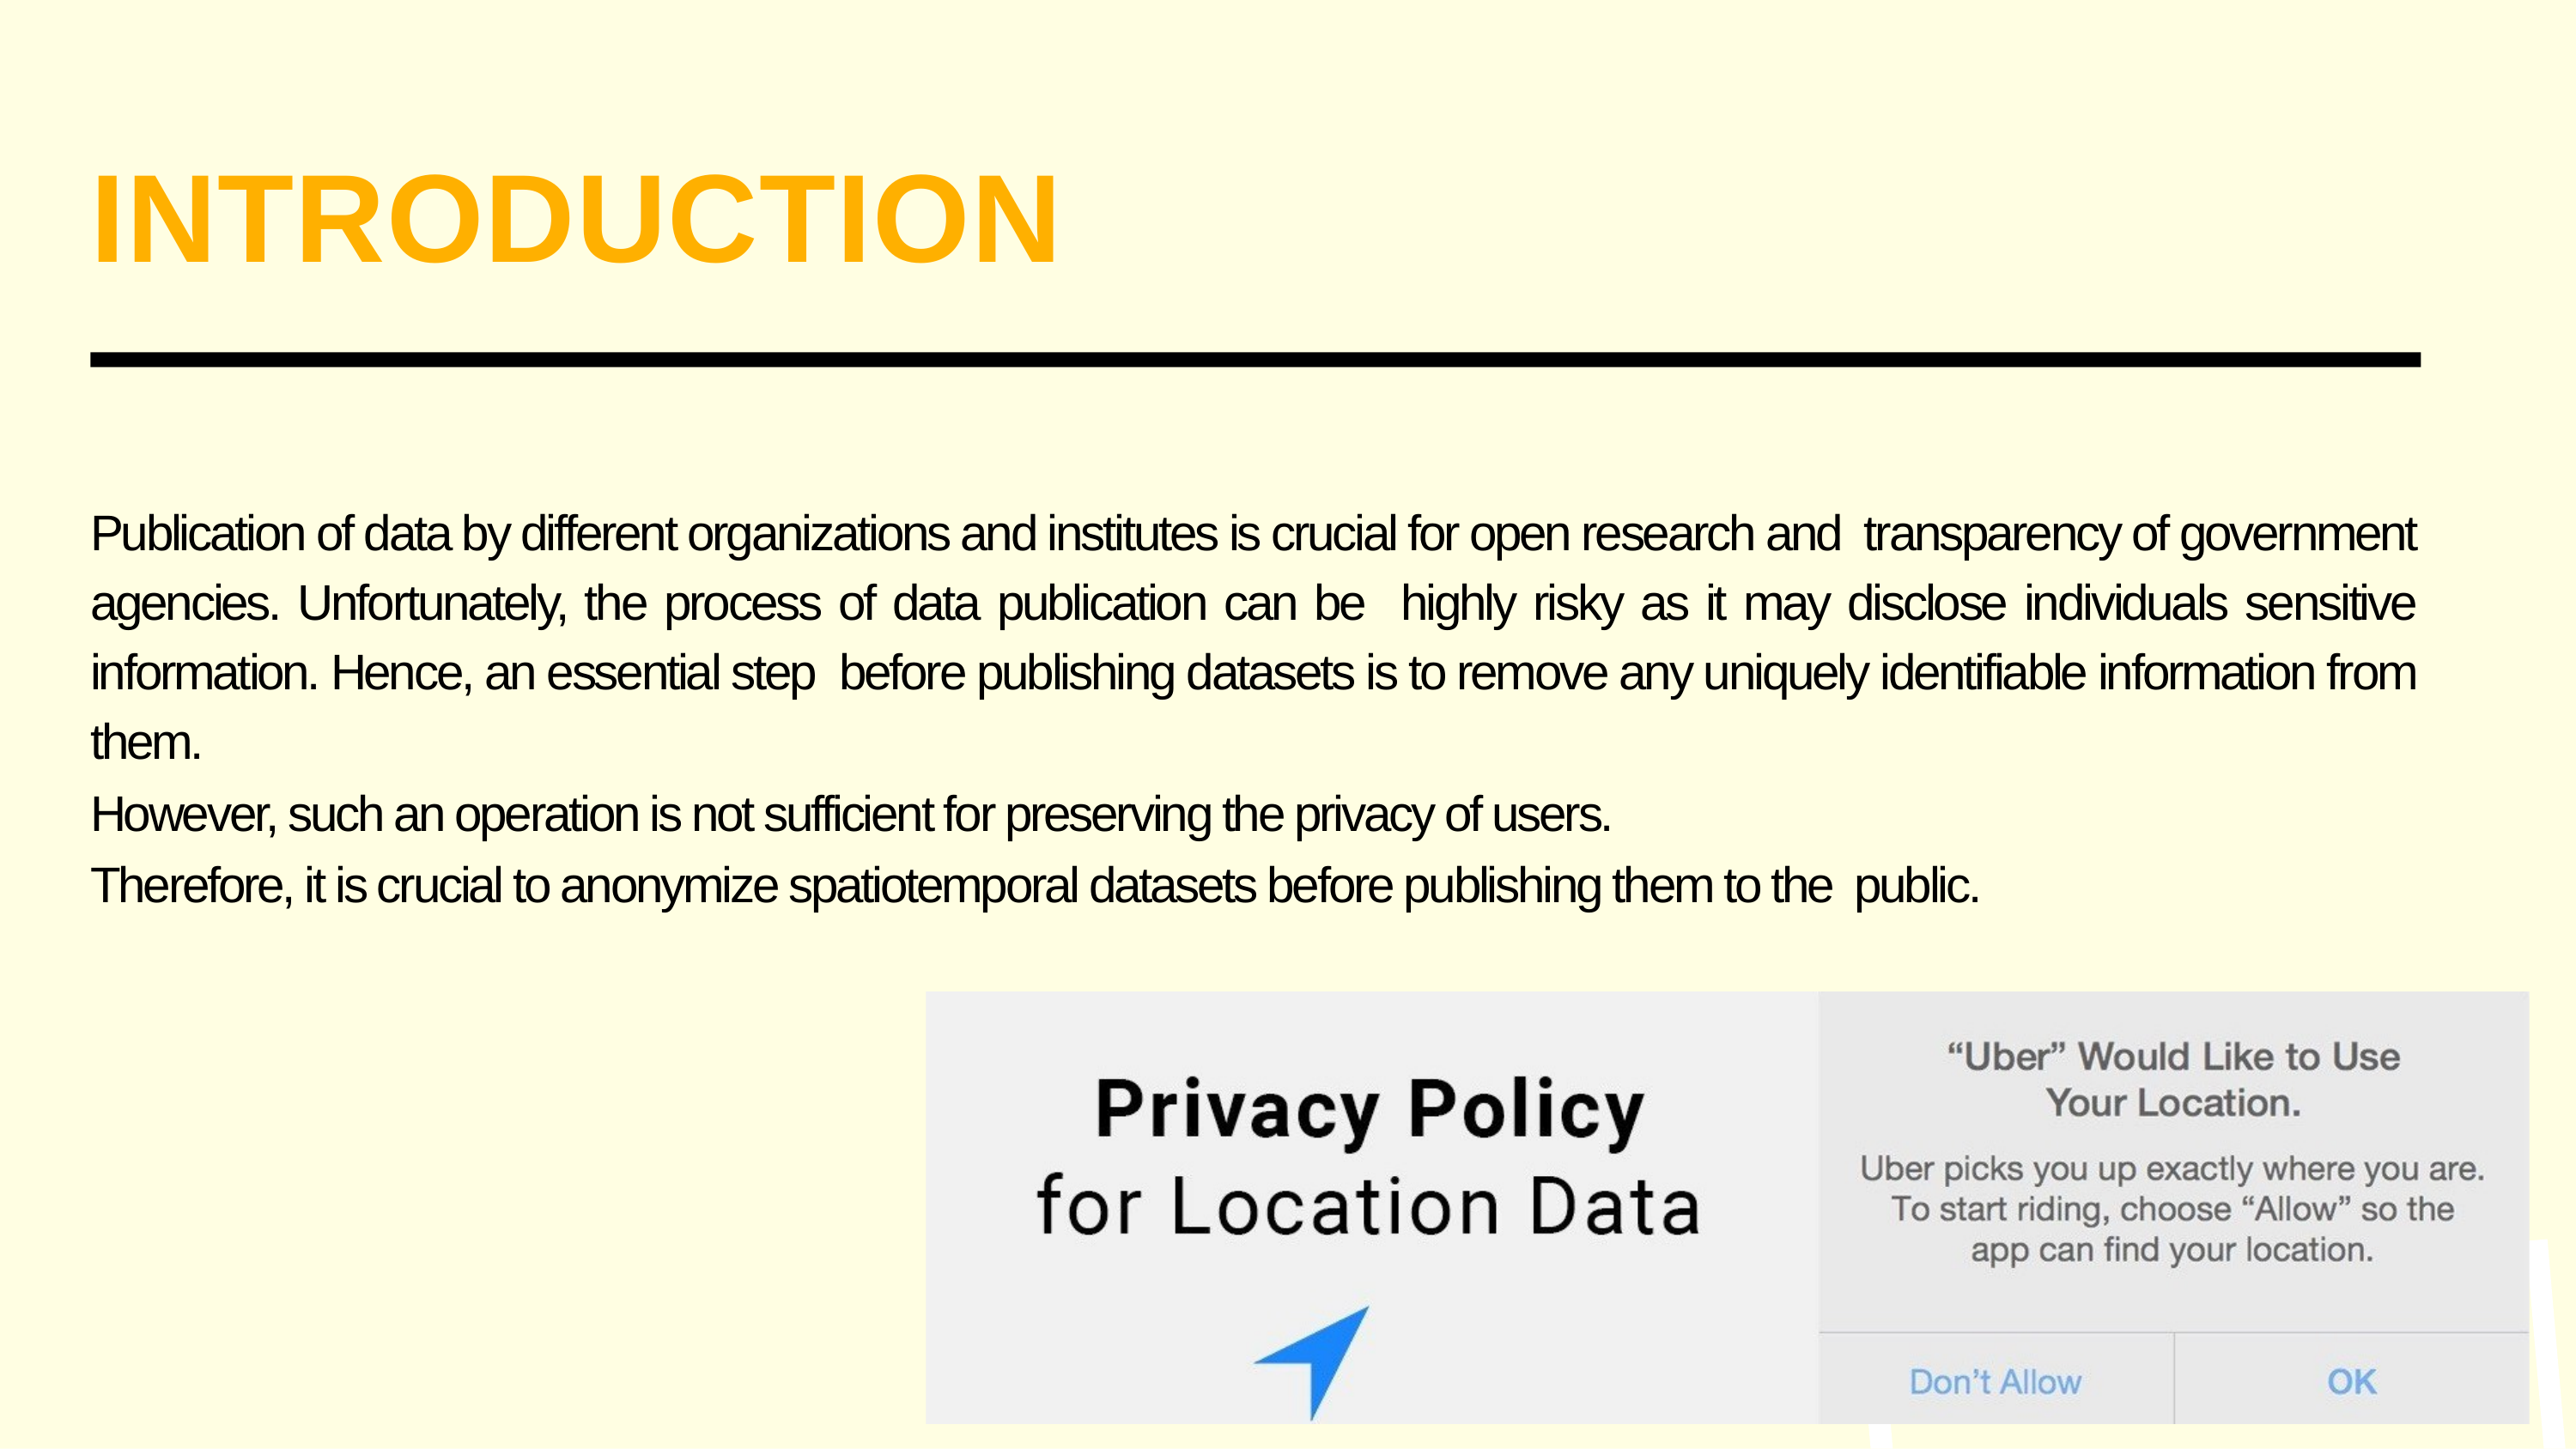

# INTRODUCTION

Publication of data by different organizations and institutes is crucial for open research and  transparency of government agencies. Unfortunately, the process of data publication can be  highly risky as it may disclose individuals sensitive information. Hence, an essential step  before publishing datasets is to remove any uniquely identifiable information from them.
However, such an operation is not sufficient for preserving the privacy of users.
Therefore, it is crucial to anonymize spatiotemporal datasets before publishing them to the  public.